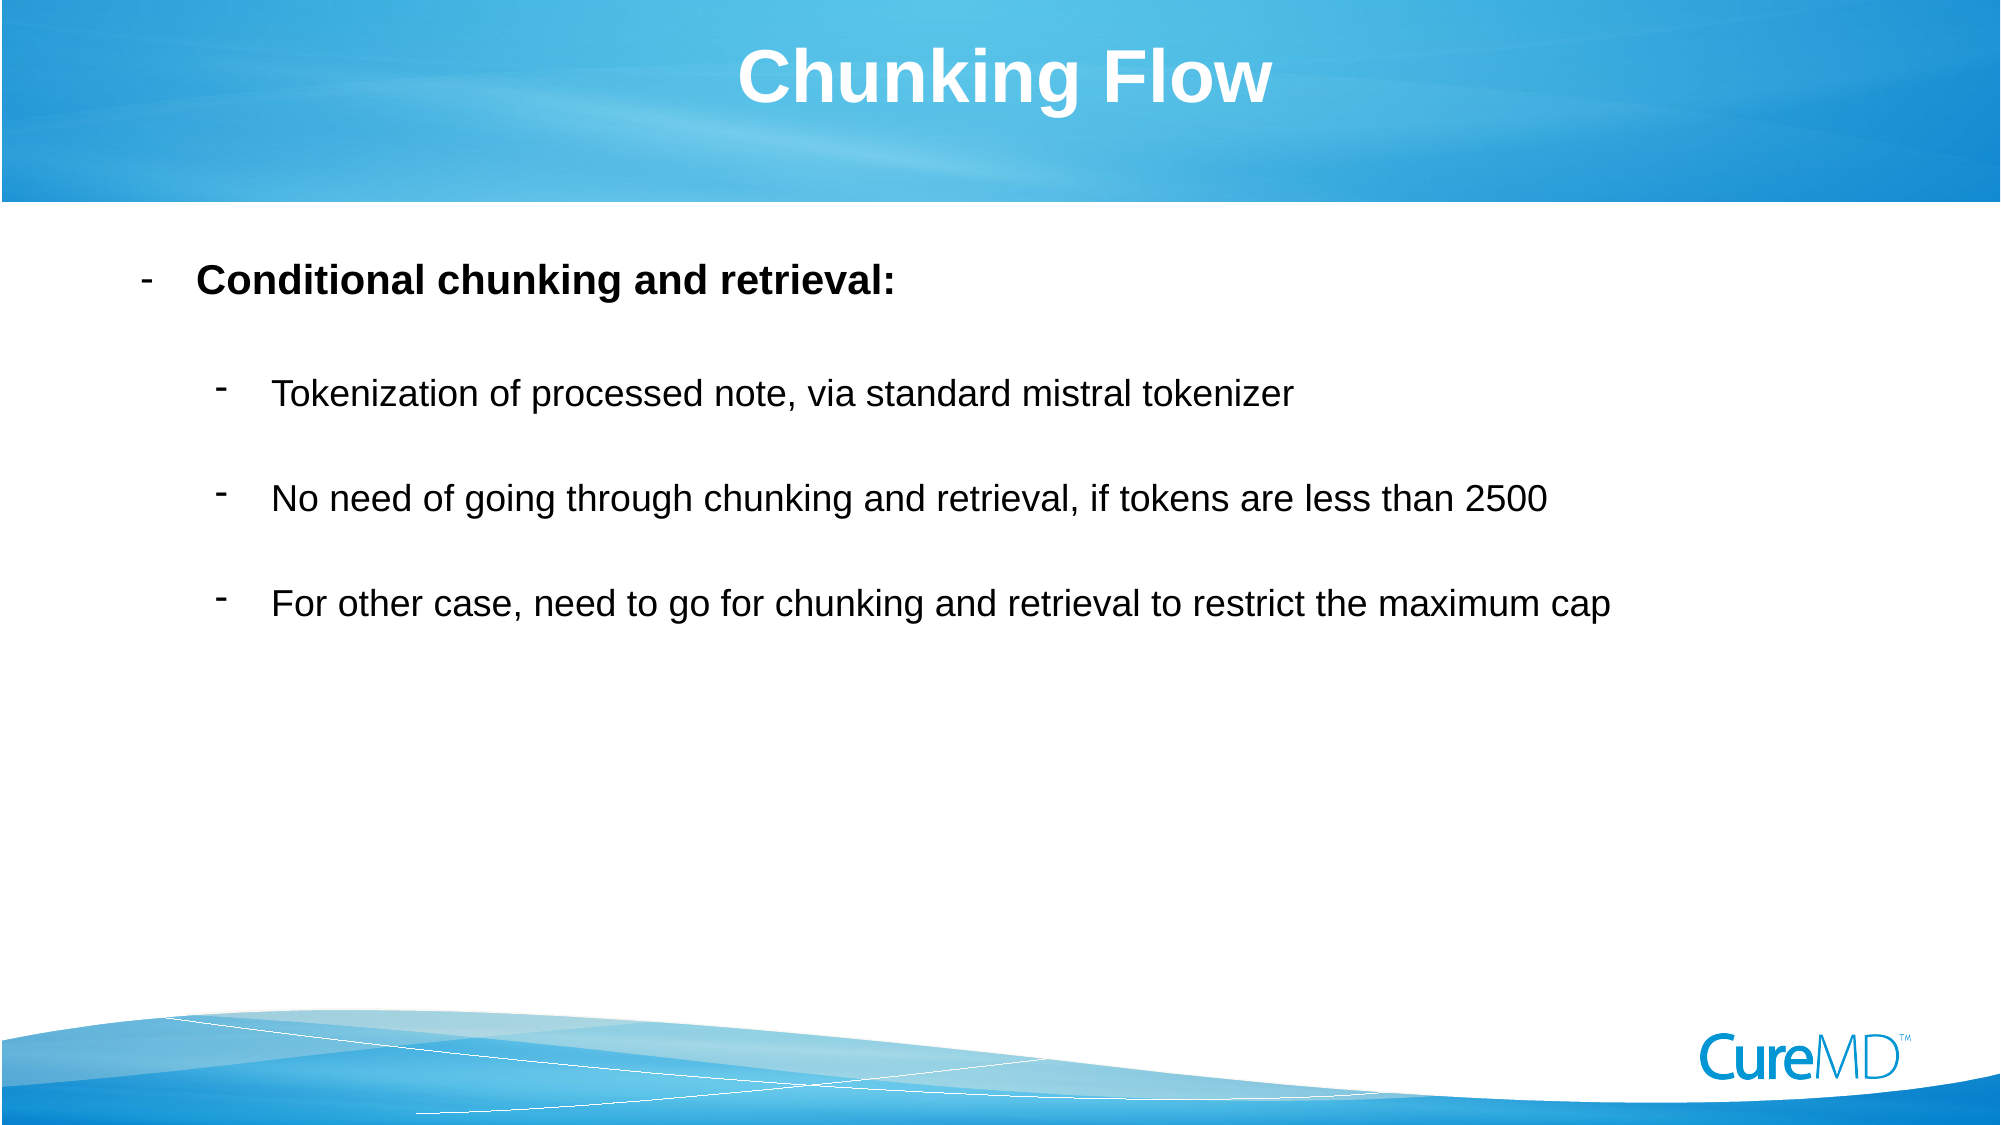

Chunking Flow

Conditional chunking and retrieval:

Tokenization of processed note, via standard mistral tokenizer

No need of going through chunking and retrieval, if tokens are less than 2500

For other case, need to go for chunking and retrieval to restrict the maximum cap